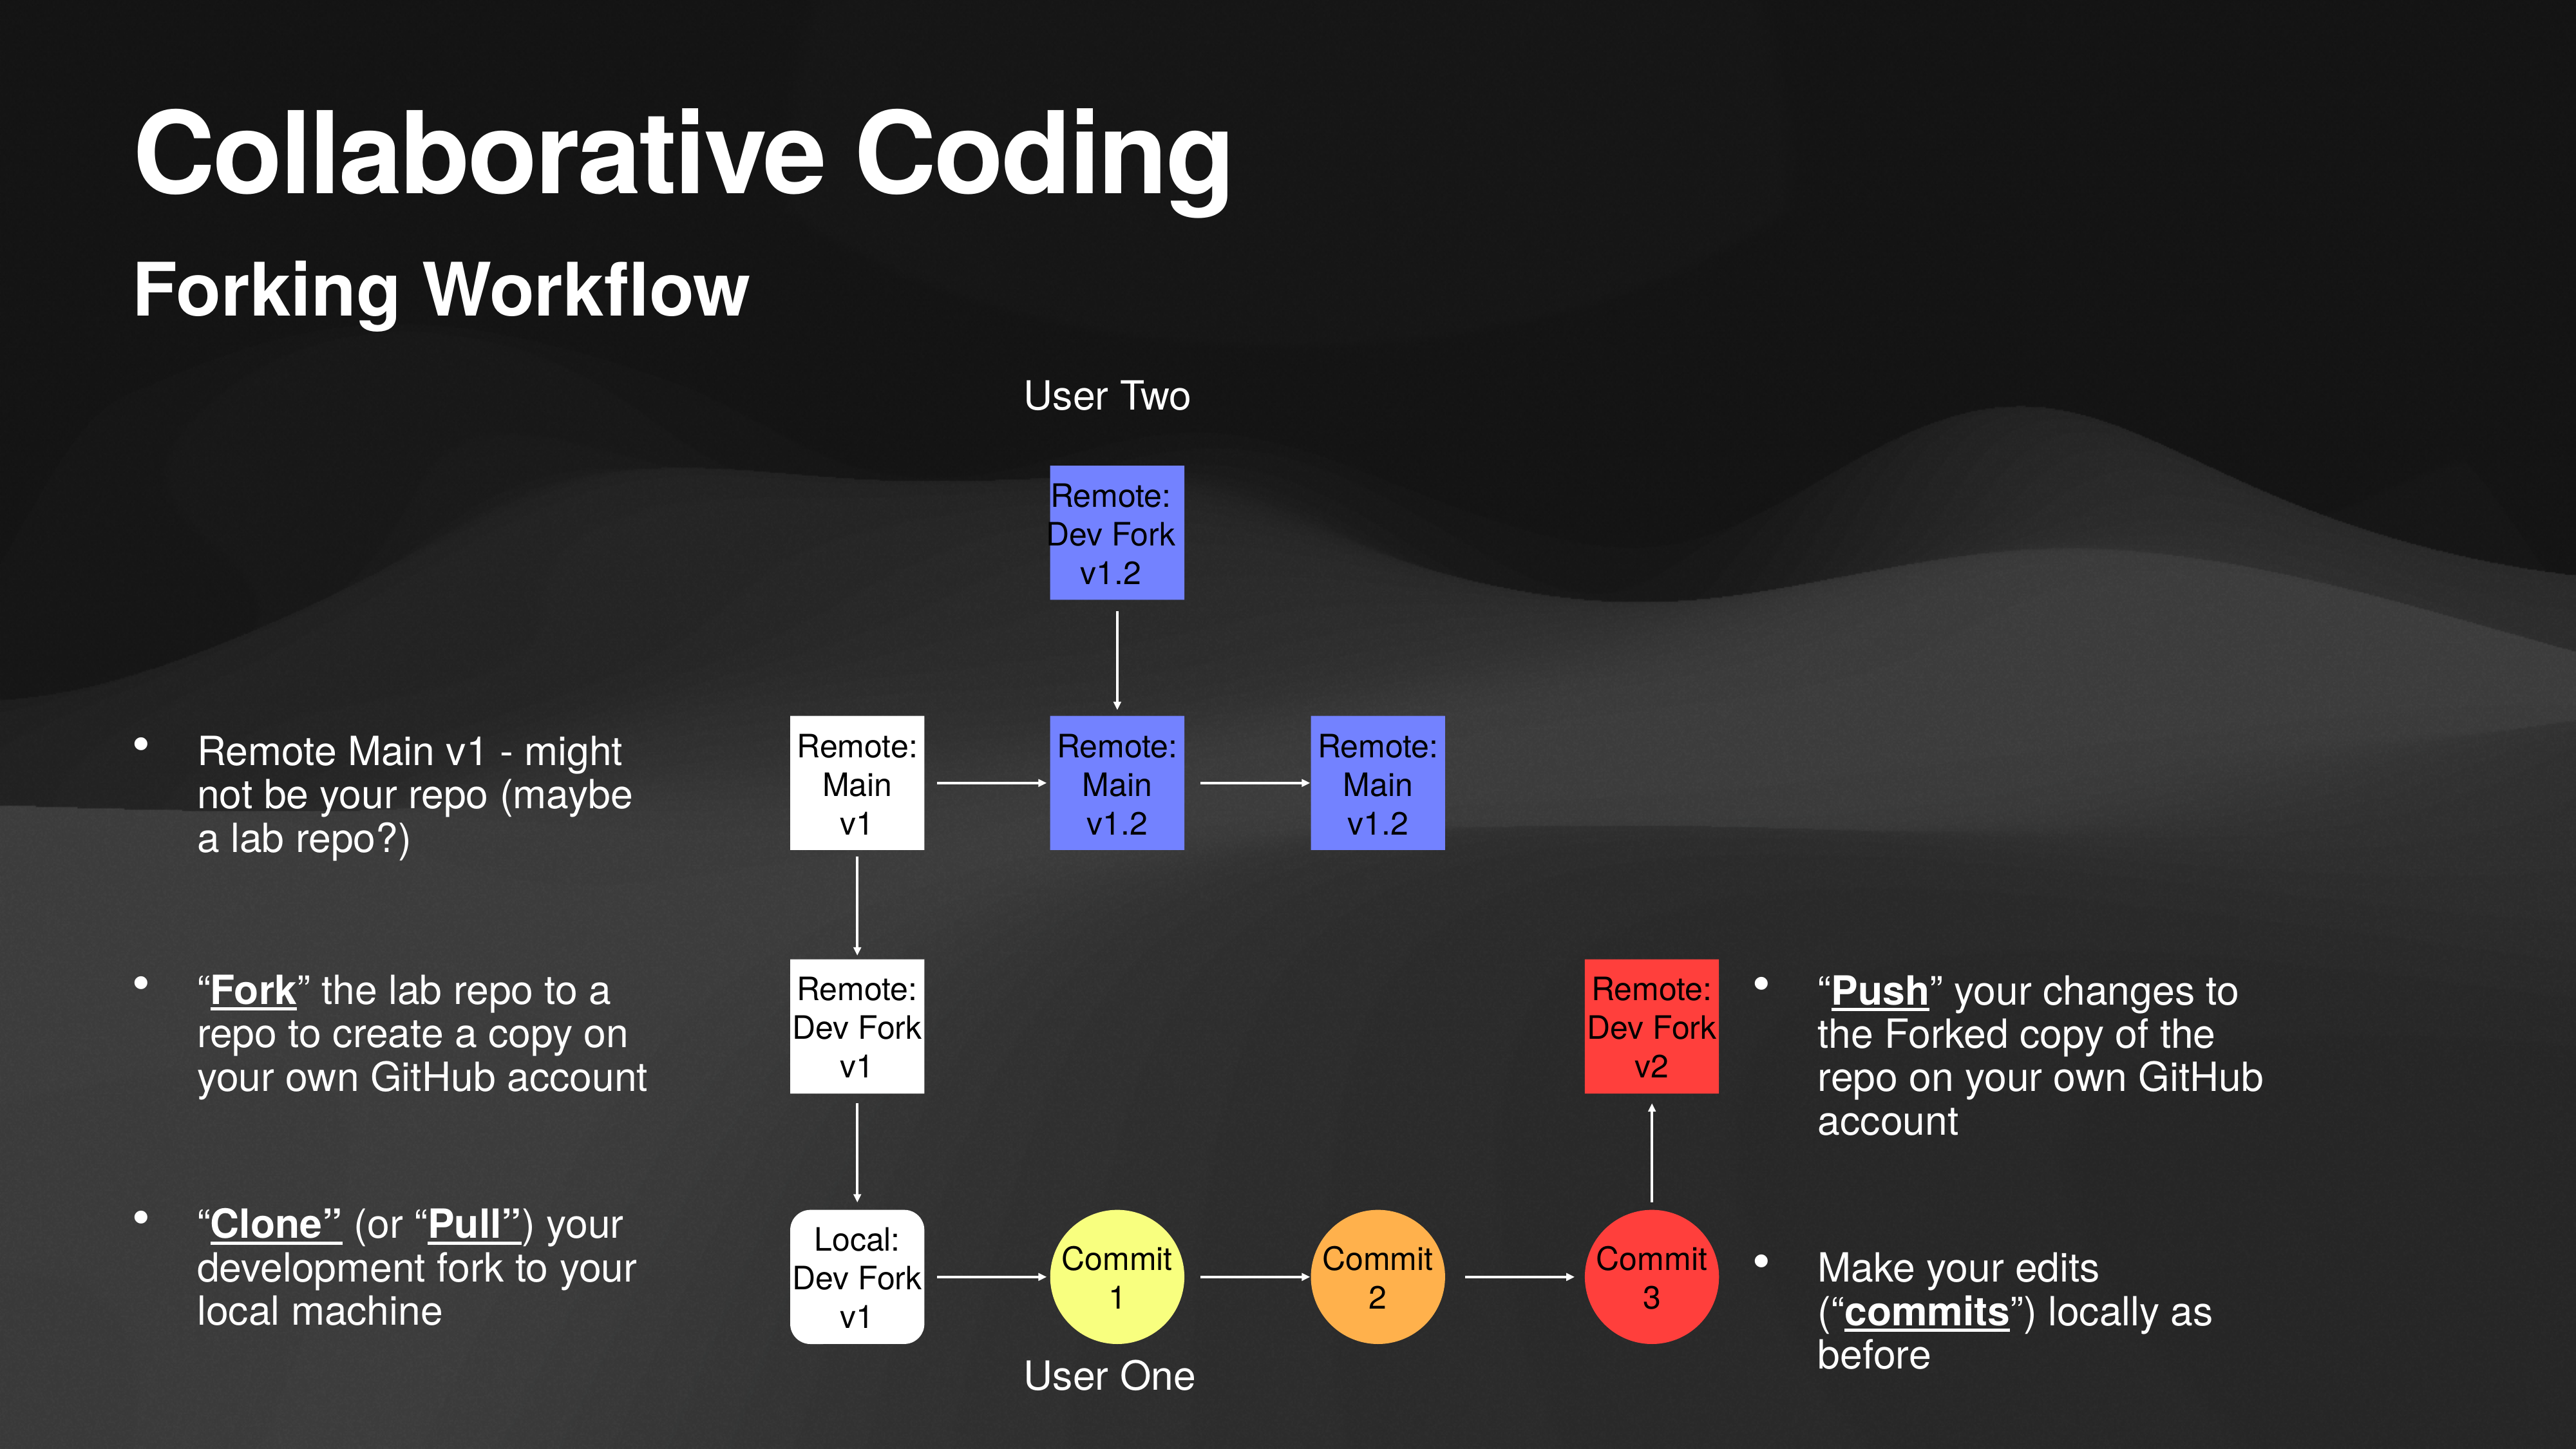

# Collaborative Coding
Forking Workflow
User Two

Remote:
Dev Fork
v1.2

Remote:
Main
v1
Remote:
Main
v1.2
Remote:
Main
v1.2
Remote Main v1 - might not be your repo (maybe a lab repo?)
“Fork” the lab repo to a repo to create a copy on your own GitHub account
“Clone” (or “Pull”) your development fork to your local machine

“Push” your changes to the Forked copy of the repo on your own GitHub account
Make your edits (“commits”) locally as before

Remote:
Dev Fork
v1
Remote:
Dev Fork
v2

Local:
Dev Fork
v1
Commit
1
Commit
2
Commit
3

User One